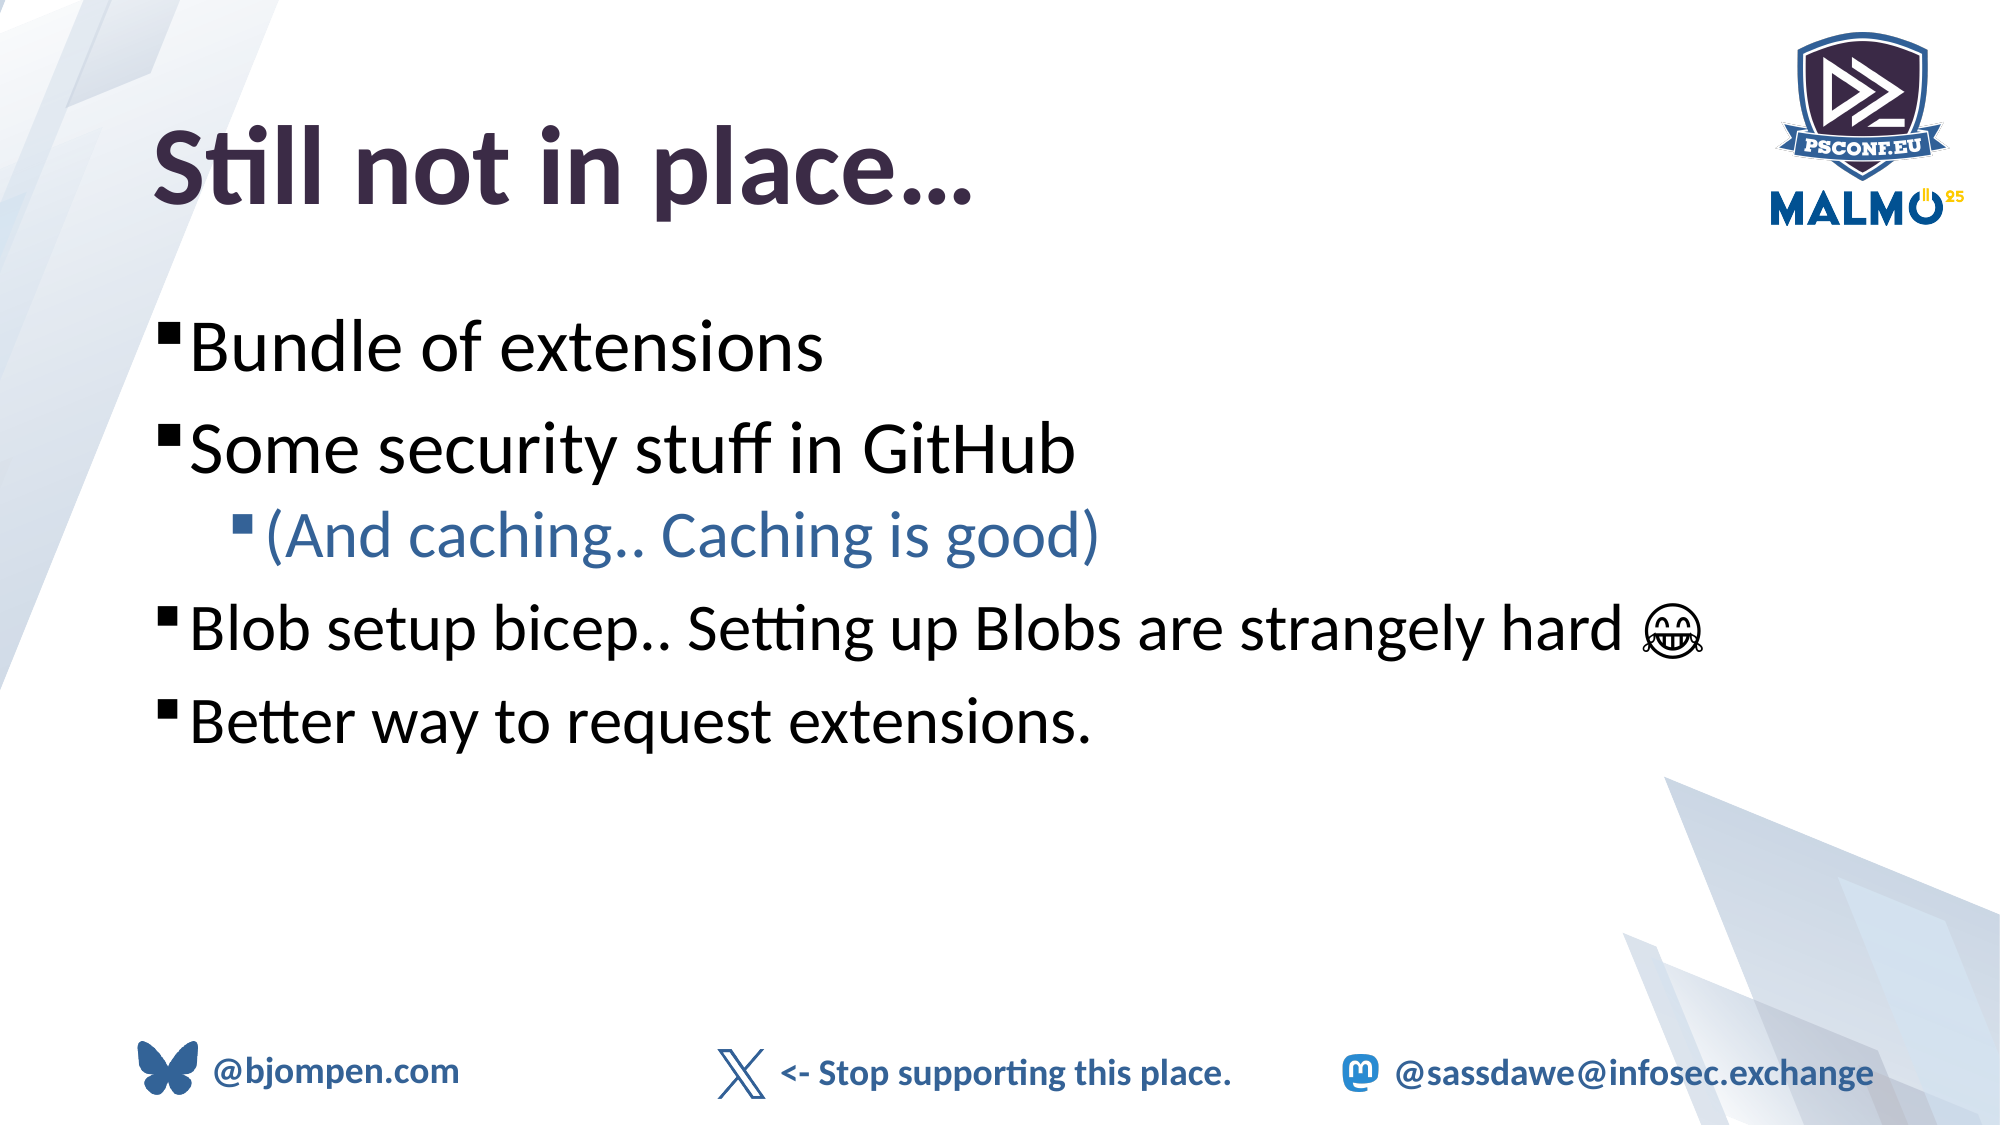

# Still not in place…
Bundle of extensions
Some security stuff in GitHub
(And caching.. Caching is good)
Blob setup bicep.. Setting up Blobs are strangely hard 😂
Better way to request extensions.